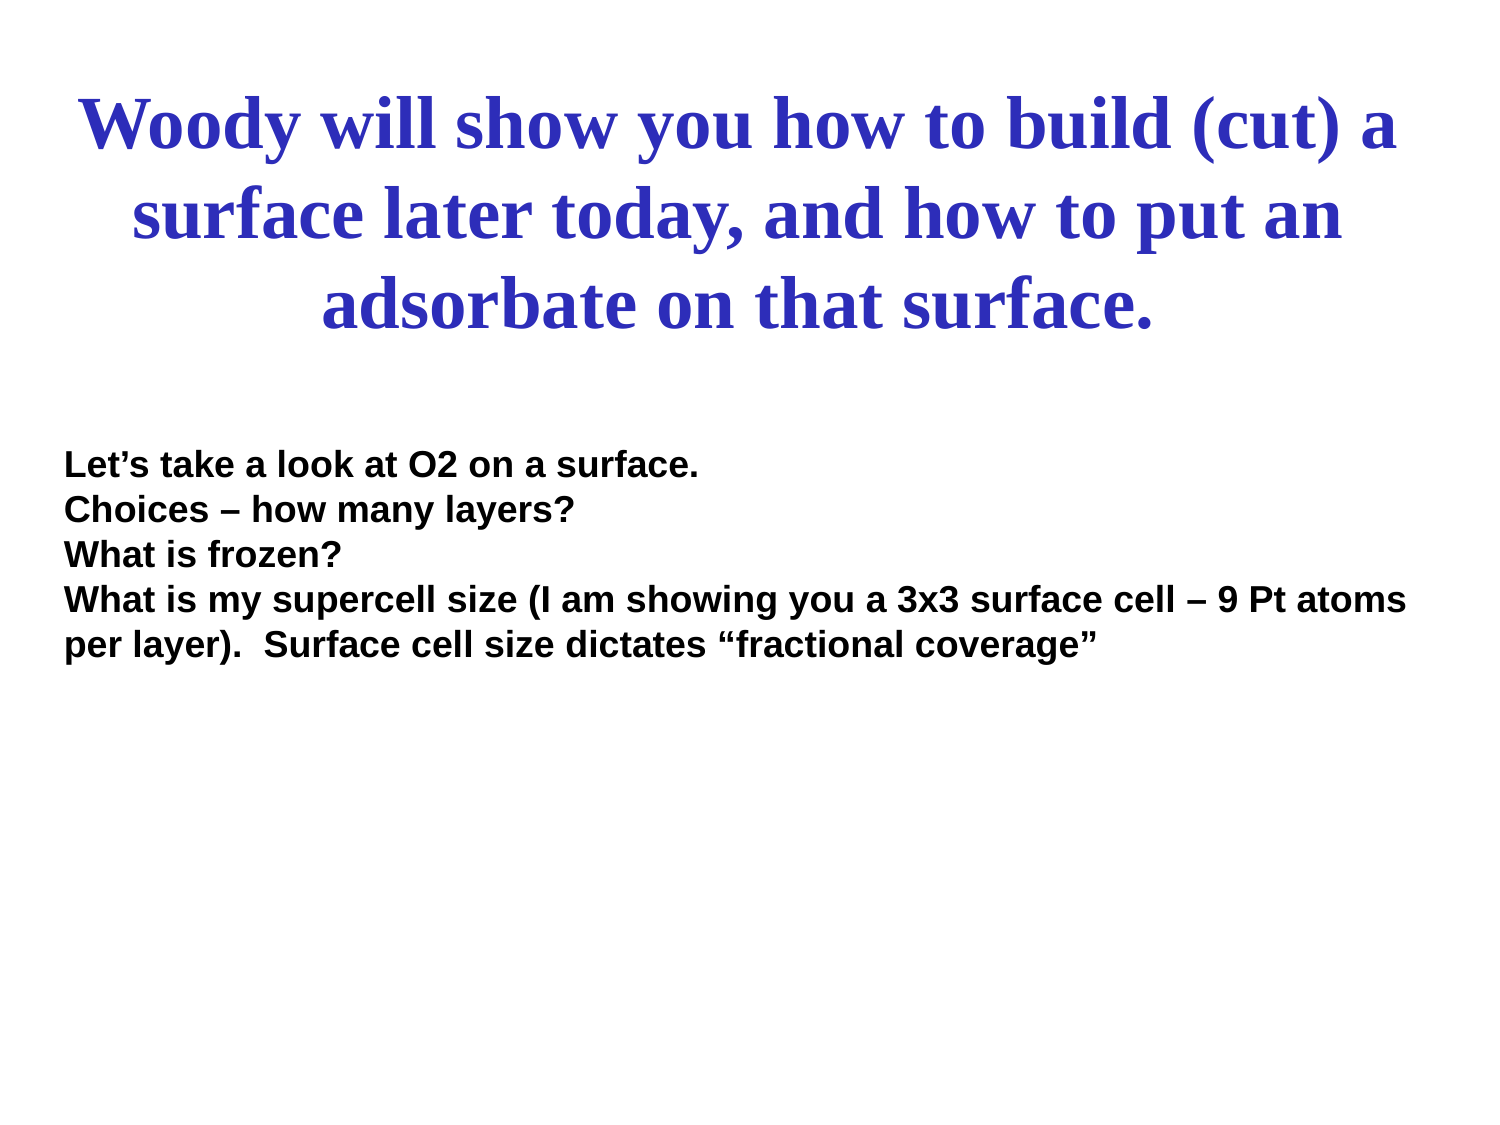

Woody will show you how to build (cut) a surface later today, and how to put an adsorbate on that surface.
Let’s take a look at O2 on a surface.
Choices – how many layers?
What is frozen?
What is my supercell size (I am showing you a 3x3 surface cell – 9 Pt atoms per layer).  Surface cell size dictates “fractional coverage”